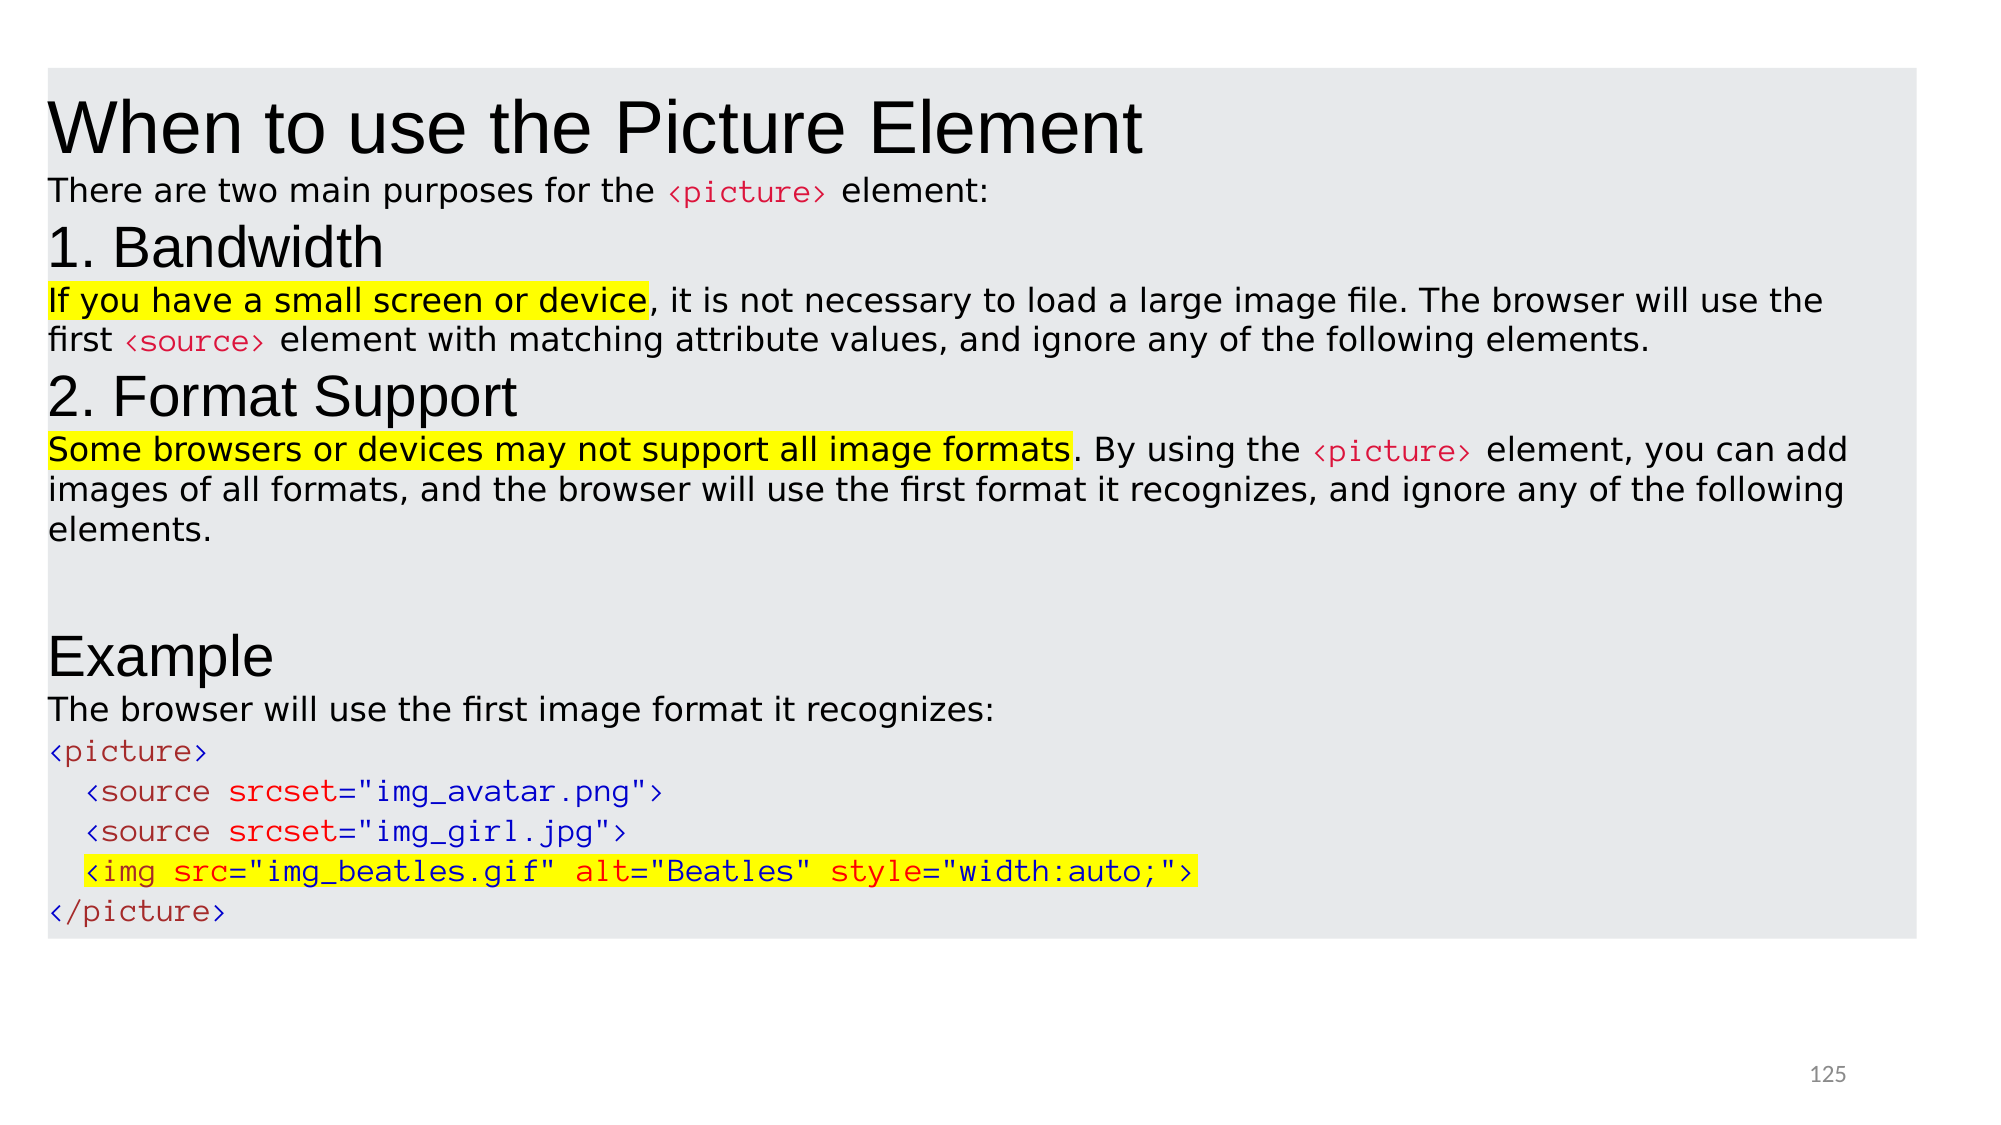

When to use the Picture Element
There are two main purposes for the <picture> element:
1. Bandwidth
If you have a small screen or device, it is not necessary to load a large image file. The browser will use the first <source> element with matching attribute values, and ignore any of the following elements.
2. Format Support
Some browsers or devices may not support all image formats. By using the <picture> element, you can add images of all formats, and the browser will use the first format it recognizes, and ignore any of the following elements.

Example
The browser will use the first image format it recognizes:
<picture>
  <source srcset="img_avatar.png">
  <source srcset="img_girl.jpg">
  <img src="img_beatles.gif" alt="Beatles" style="width:auto;">
</picture>

125